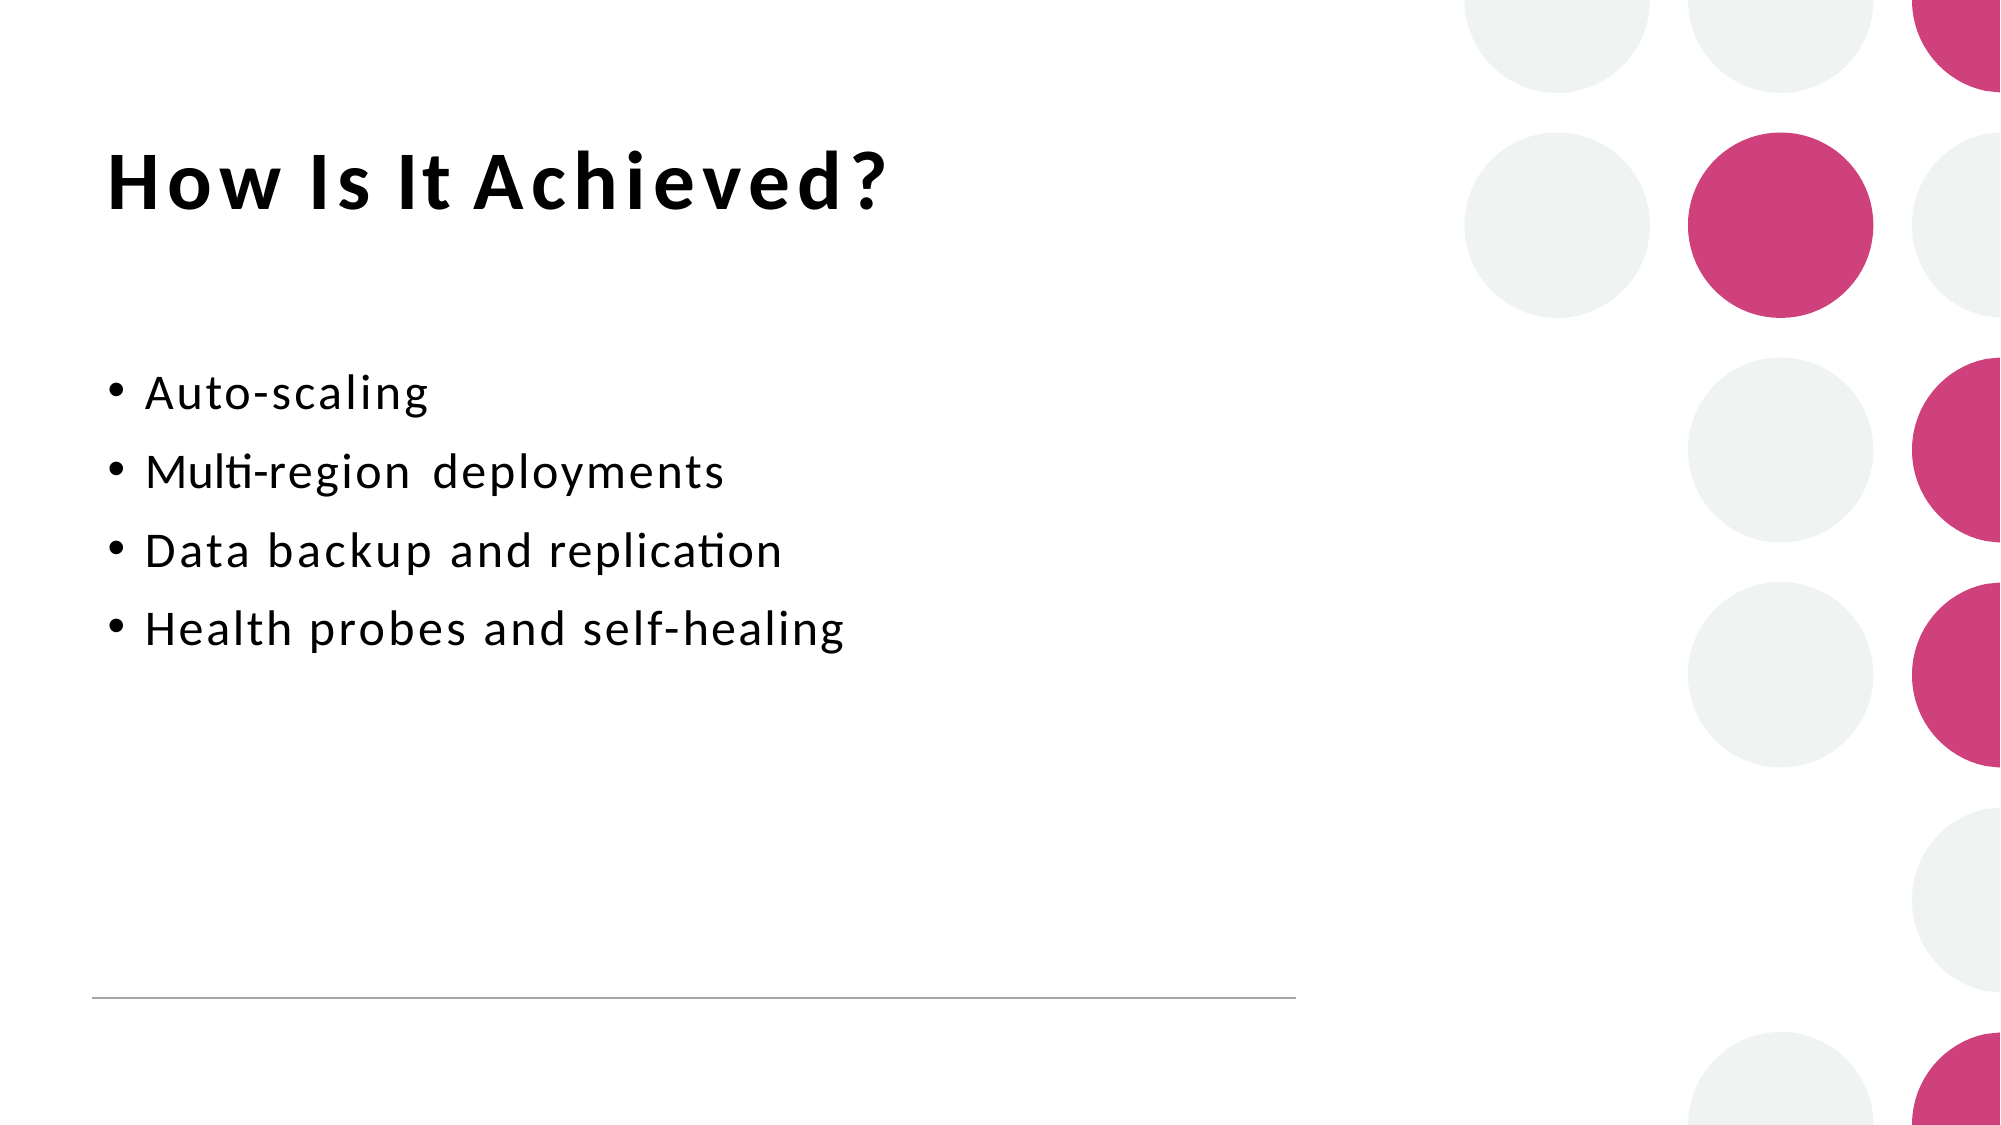

# How Is It Achieved?
Auto-scaling
Multi-region deployments
Data backup and replication
Health probes and self-healing